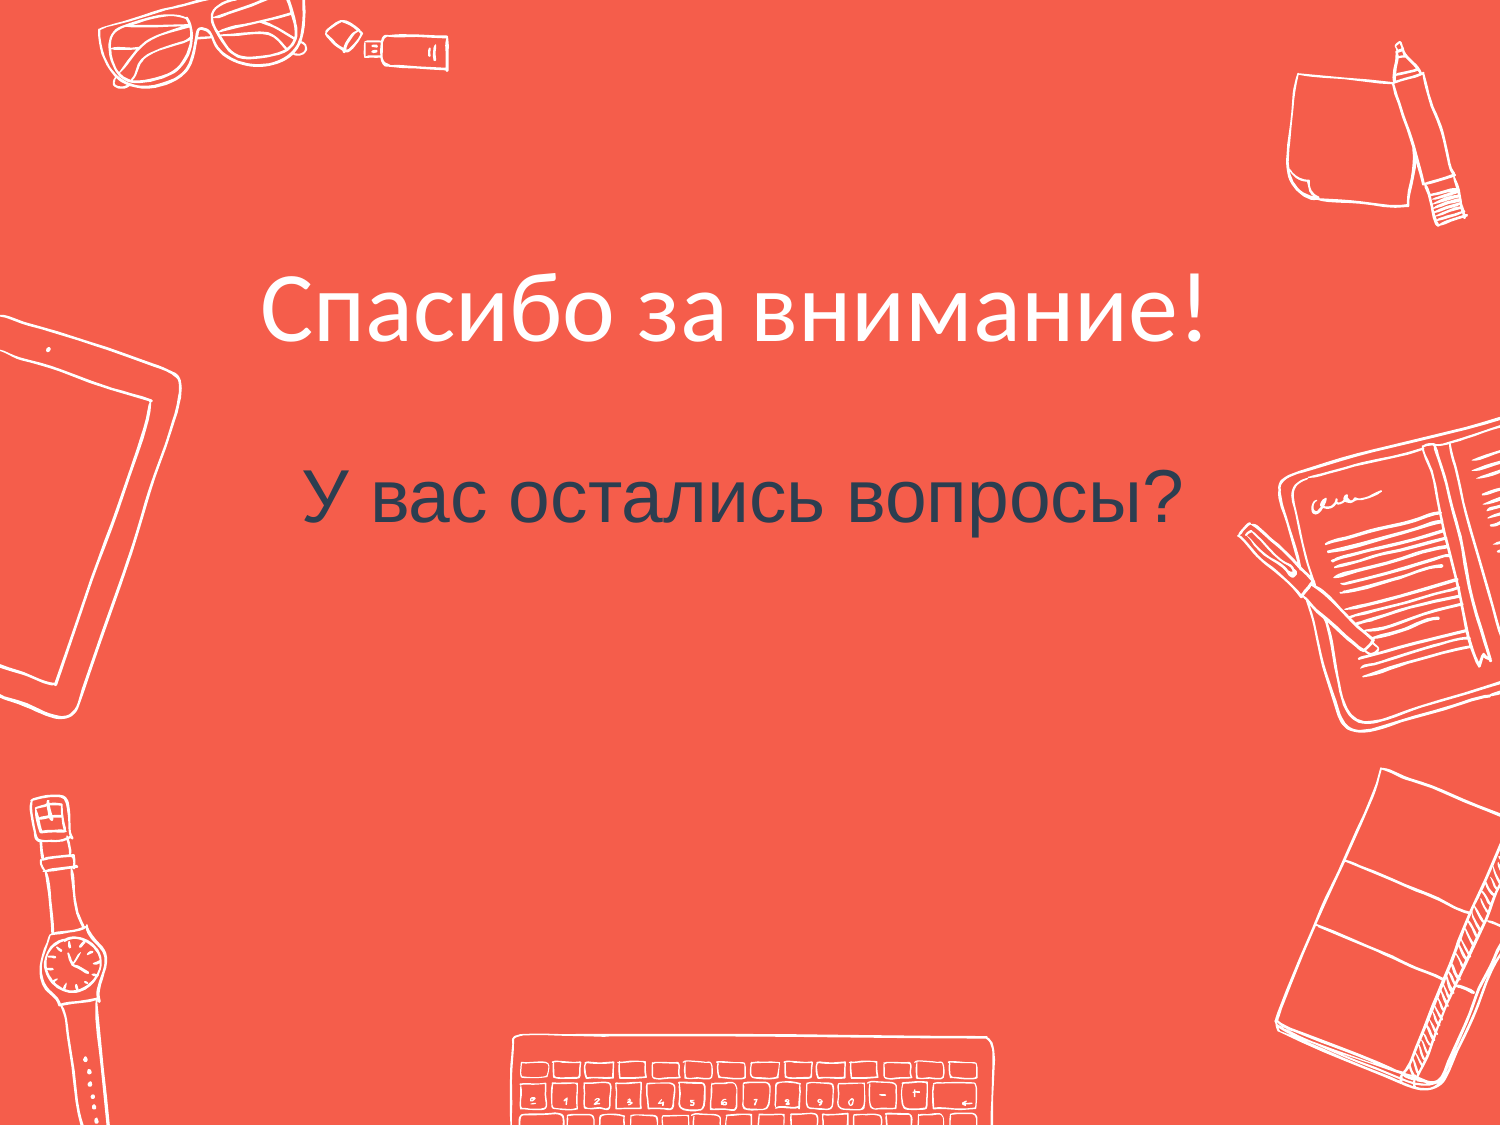

Спасибо за внимание!
У вас остались вопросы?